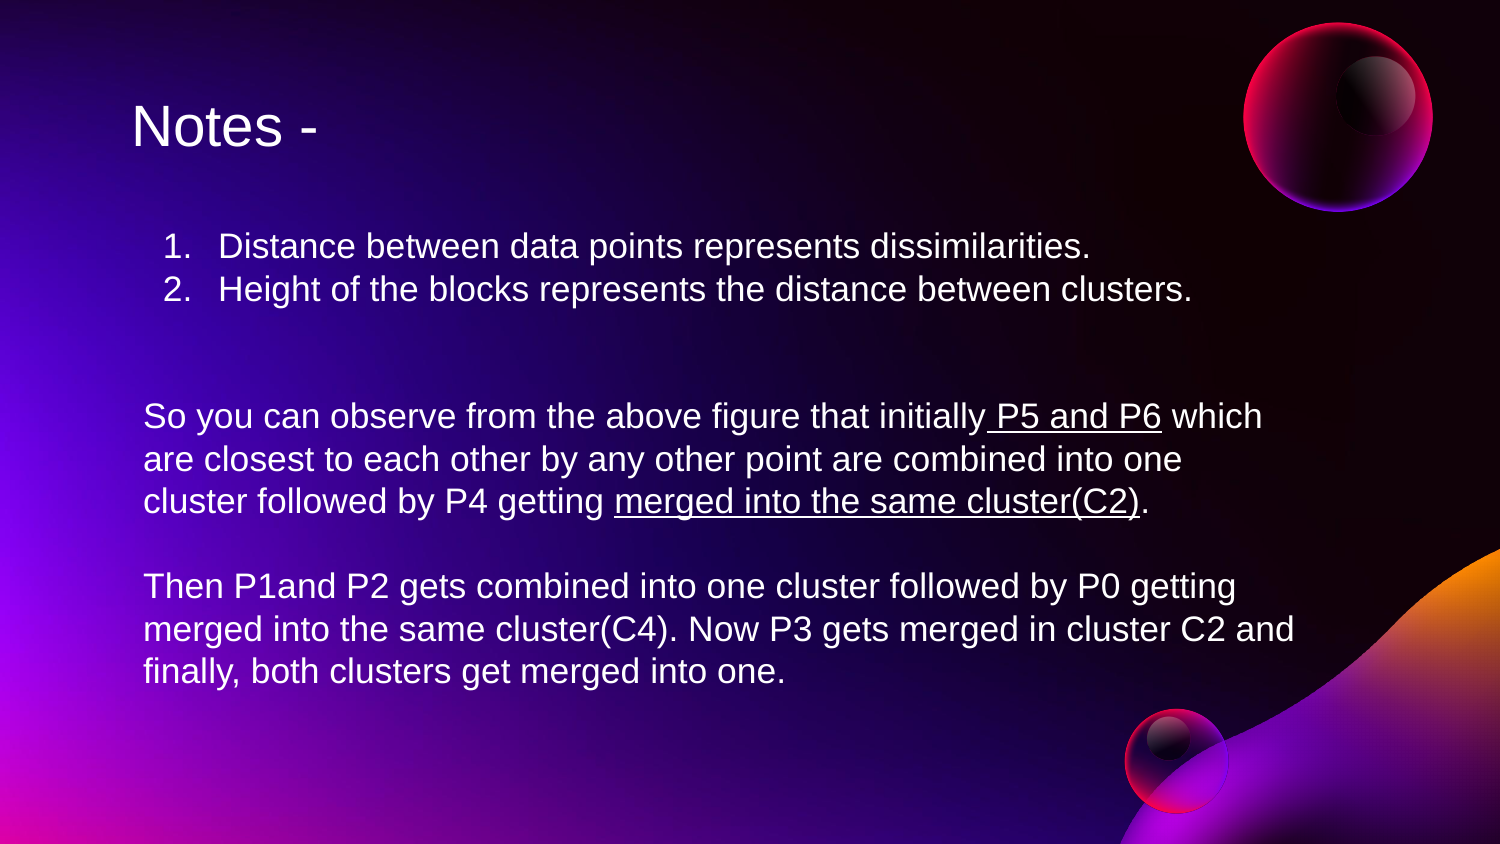

# Notes -

Distance between data points represents dissimilarities.
Height of the blocks represents the distance between clusters.

So you can observe from the above figure that initially P5 and P6 which are closest to each other by any other point are combined into one cluster followed by P4 getting merged into the same cluster(C2).

Then P1and P2 gets combined into one cluster followed by P0 getting merged into the same cluster(C4). Now P3 gets merged in cluster C2 and finally, both clusters get merged into one.